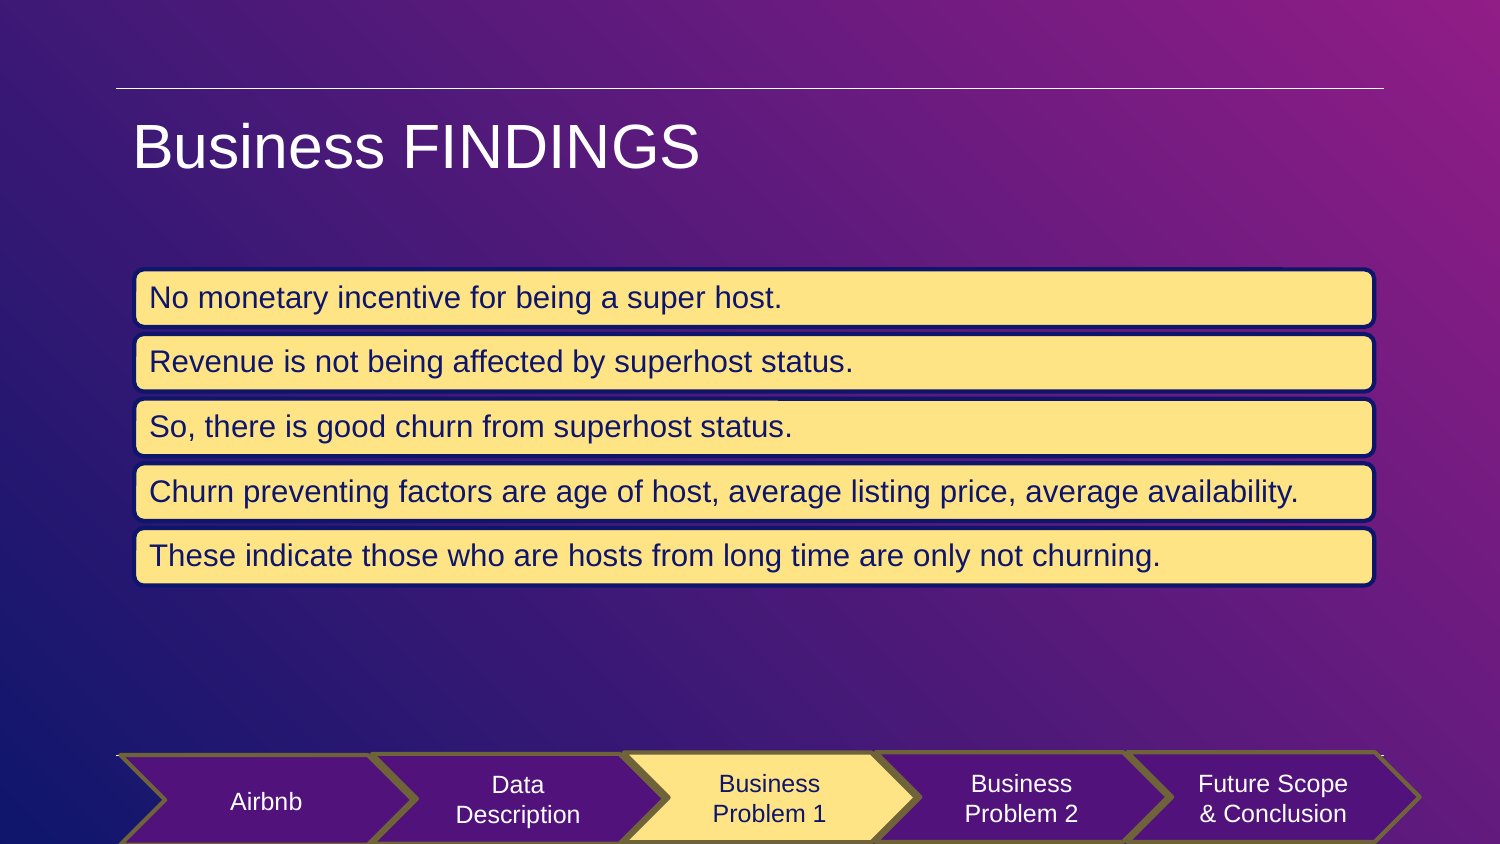

Business FINDINGS
No monetary incentive for being a super host.
Revenue is not being affected by superhost status.
So, there is good churn from superhost status.
Churn preventing factors are age of host, average listing price, average availability.
These indicate those who are hosts from long time are only not churning.

Business Problem 2
Future Scope & Conclusion
Business Problem 1
Data Description
Airbnb